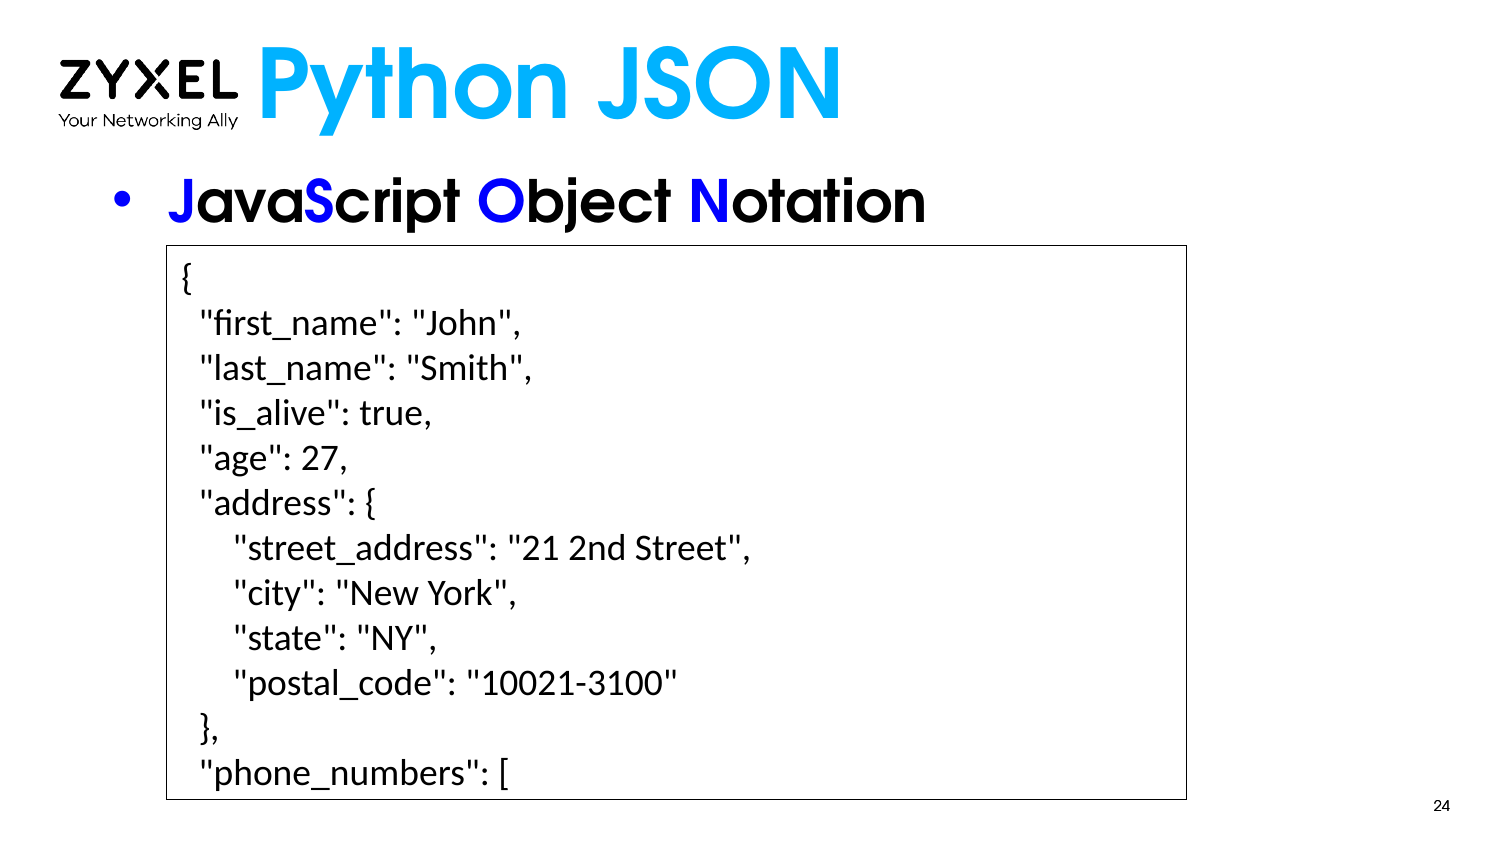

# Python JSON
JavaScript Object Notation
{
  "first_name": "John",
  "last_name": "Smith",
  "is_alive": true,
  "age": 27,
  "address": {
      "street_address": "21 2nd Street",
      "city": "New York",
      "state": "NY",
      "postal_code": "10021-3100"
  },
  "phone_numbers": [